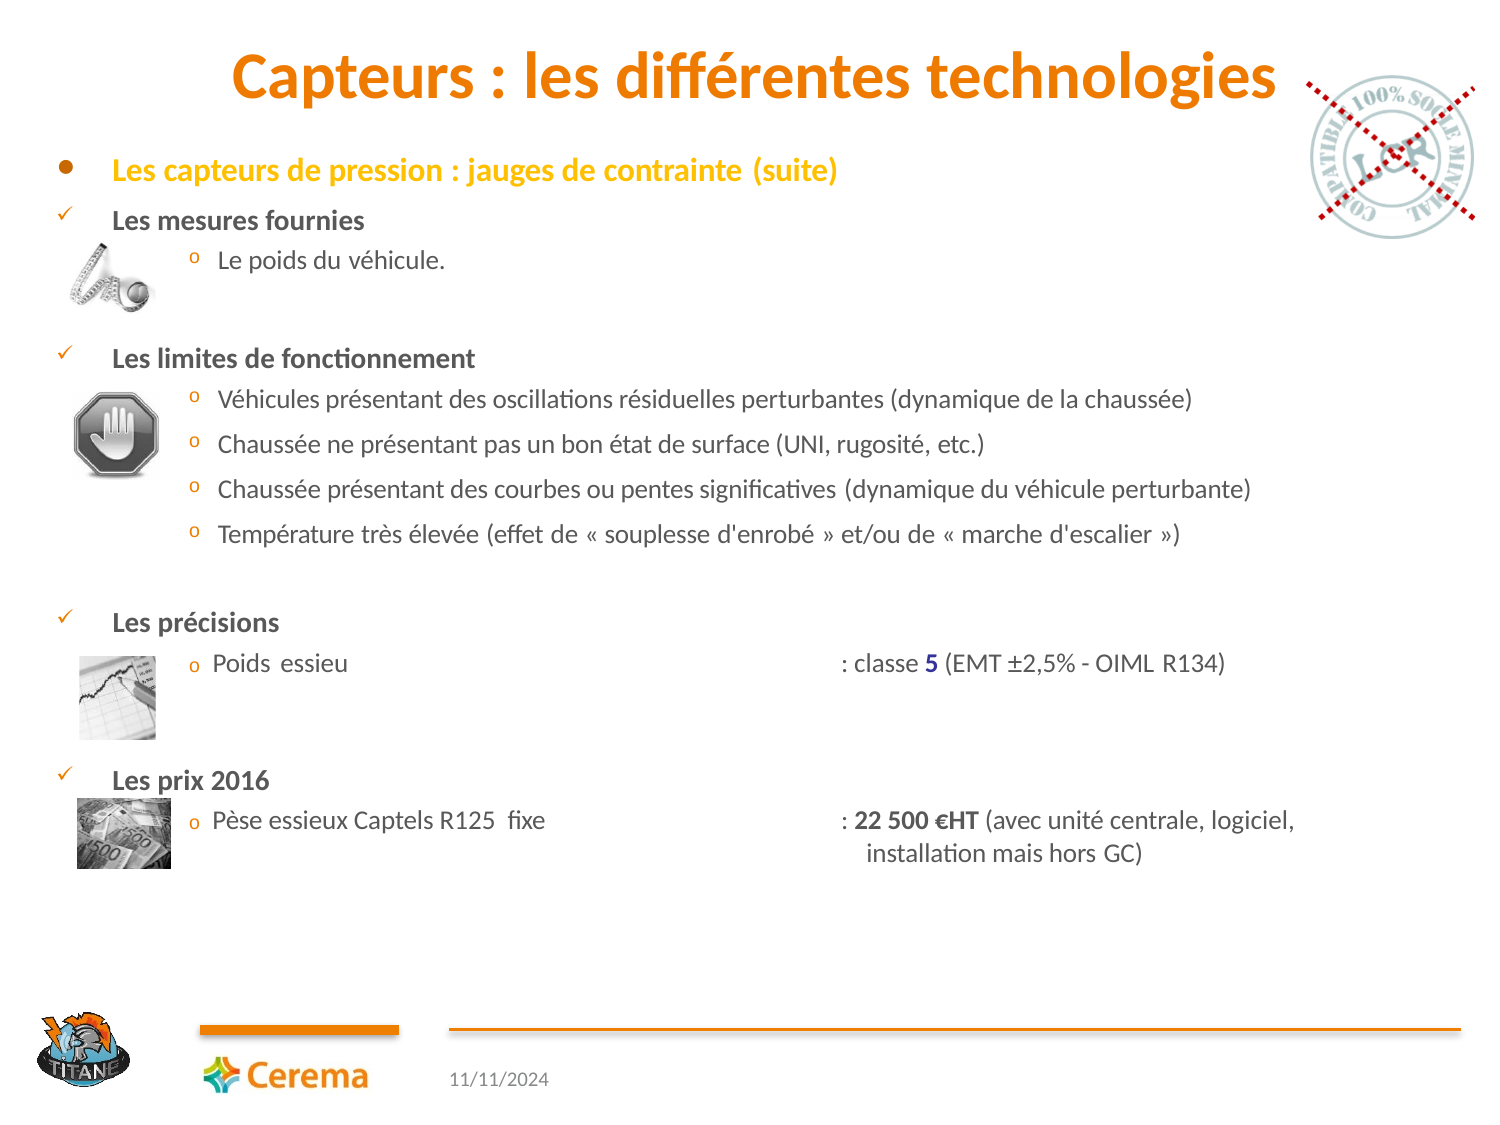

# Capteurs : les différentes technologies

Les capteurs de pression : jauges de contrainte (suite)
Les mesures fournies
Le poids du véhicule.

Les limites de fonctionnement
Véhicules présentant des oscillations résiduelles perturbantes (dynamique de la chaussée)
Chaussée ne présentant pas un bon état de surface (UNI, rugosité, etc.)
Chaussée présentant des courbes ou pentes significatives (dynamique du véhicule perturbante)
Température très élevée (effet de « souplesse d'enrobé » et/ou de « marche d'escalier »)

Les précisions
o Poids essieu
: classe 5 (EMT ±2,5% - OIML R134)

Les prix 2016
o Pèse essieux Captels R125 fixe

: 22 500 €HT (avec unité centrale, logiciel,  installation mais hors GC)